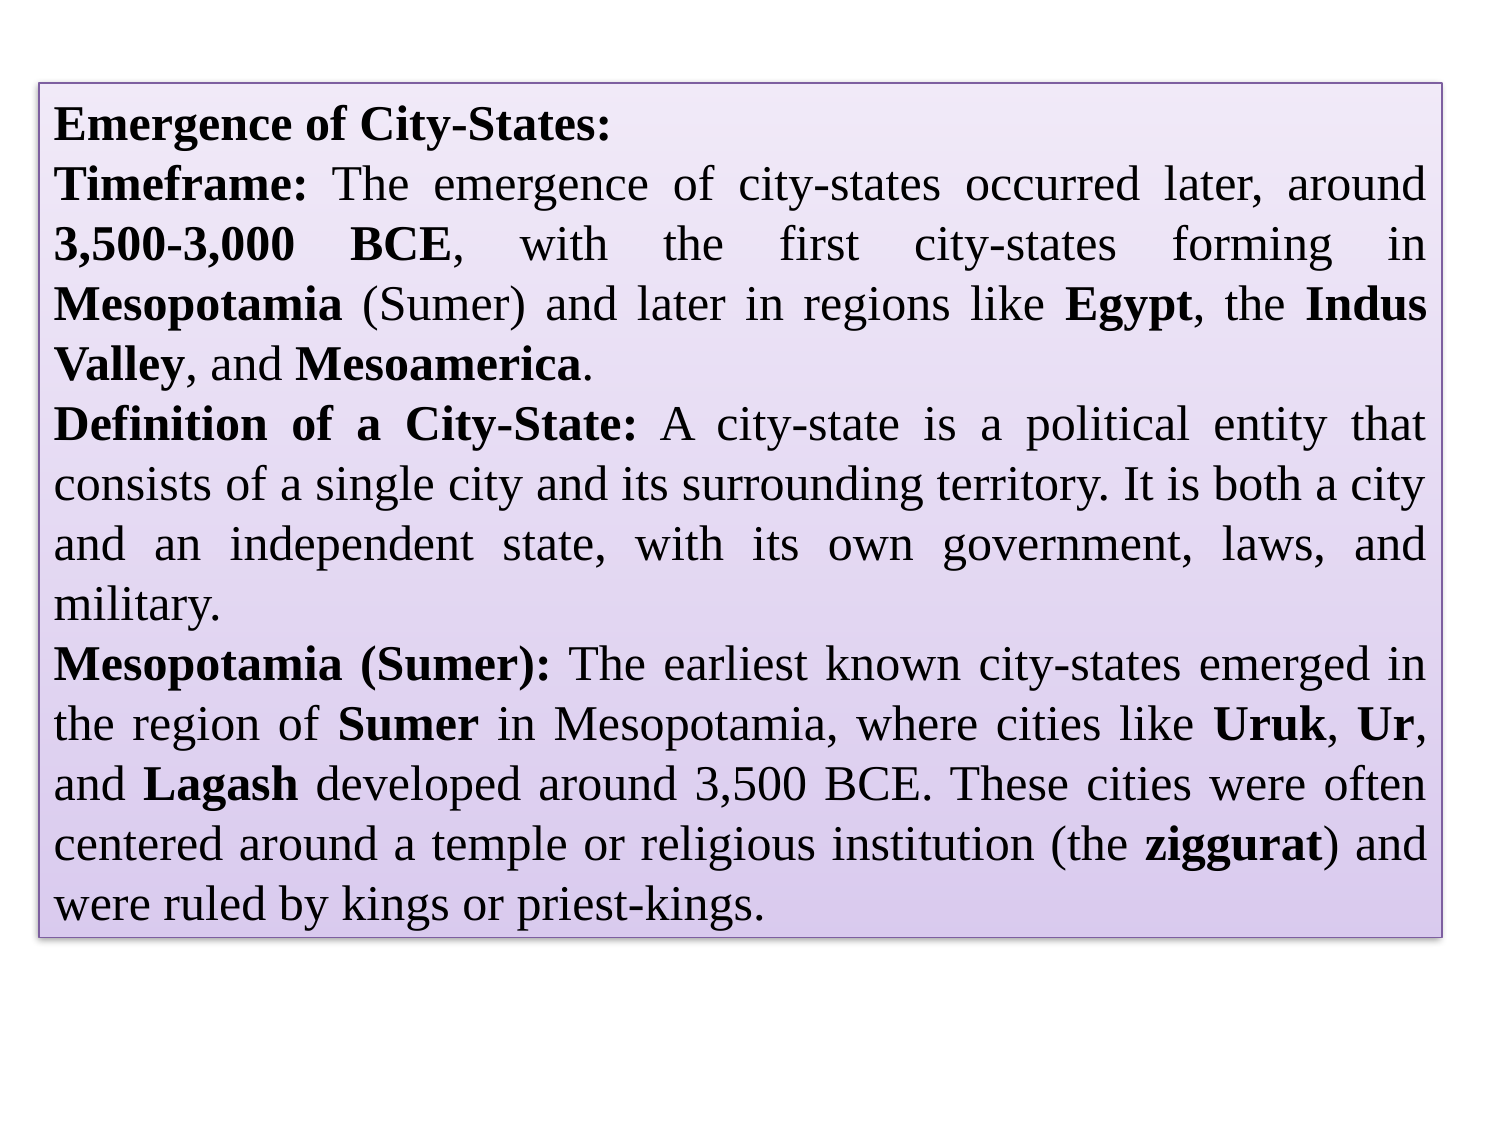

Emergence of City-States:
Timeframe: The emergence of city-states occurred later, around 3,500-3,000 BCE, with the first city-states forming in Mesopotamia (Sumer) and later in regions like Egypt, the Indus Valley, and Mesoamerica.
Definition of a City-State: A city-state is a political entity that consists of a single city and its surrounding territory. It is both a city and an independent state, with its own government, laws, and military.
Mesopotamia (Sumer): The earliest known city-states emerged in the region of Sumer in Mesopotamia, where cities like Uruk, Ur, and Lagash developed around 3,500 BCE. These cities were often centered around a temple or religious institution (the ziggurat) and were ruled by kings or priest-kings.